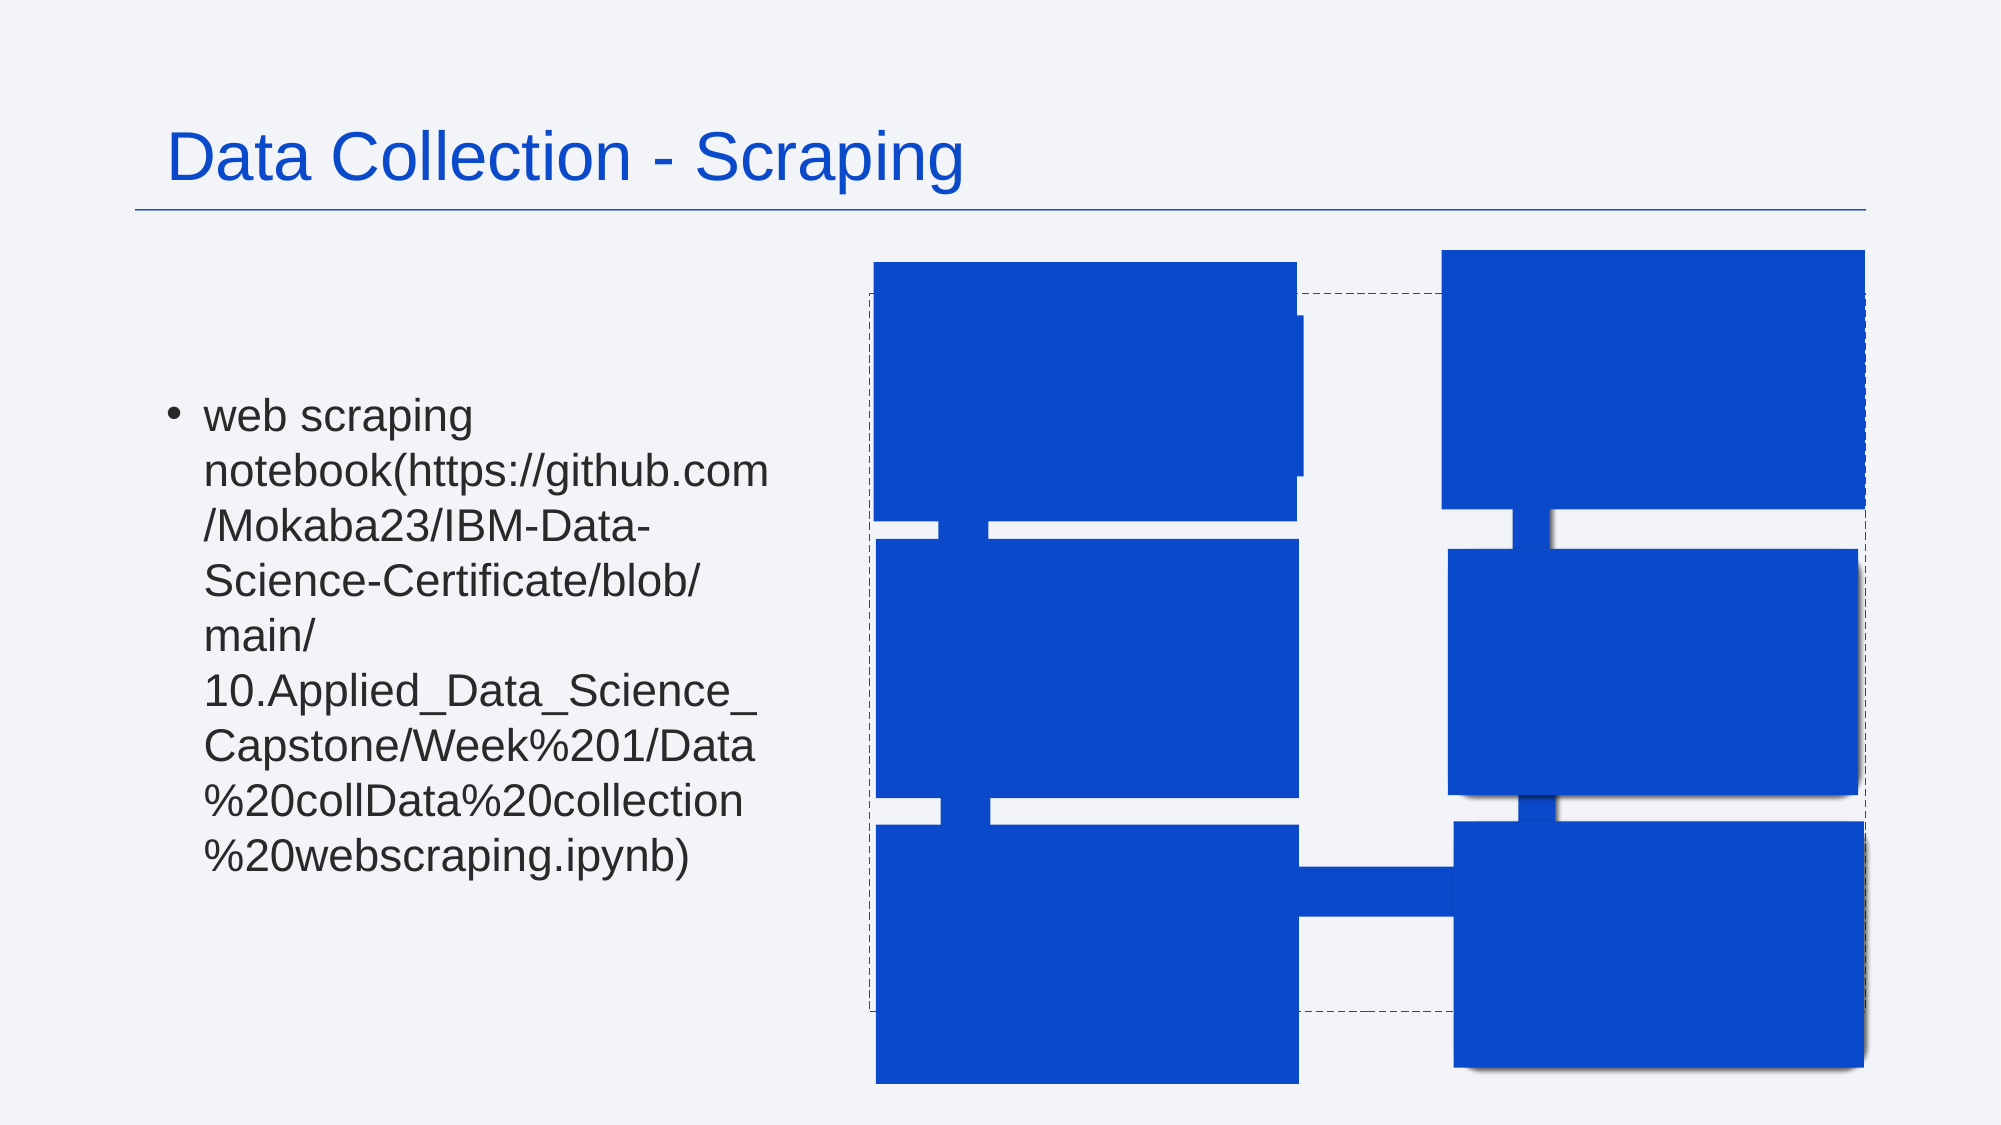

Data Collection - Scraping

web scraping notebook(https://github.com/Mokaba23/IBM-Data-Science-Certificate/blob/main/10.Applied_Data_Science_Capstone/Week%201/Data%20collData%20collection%20webscraping.ipynb)

9